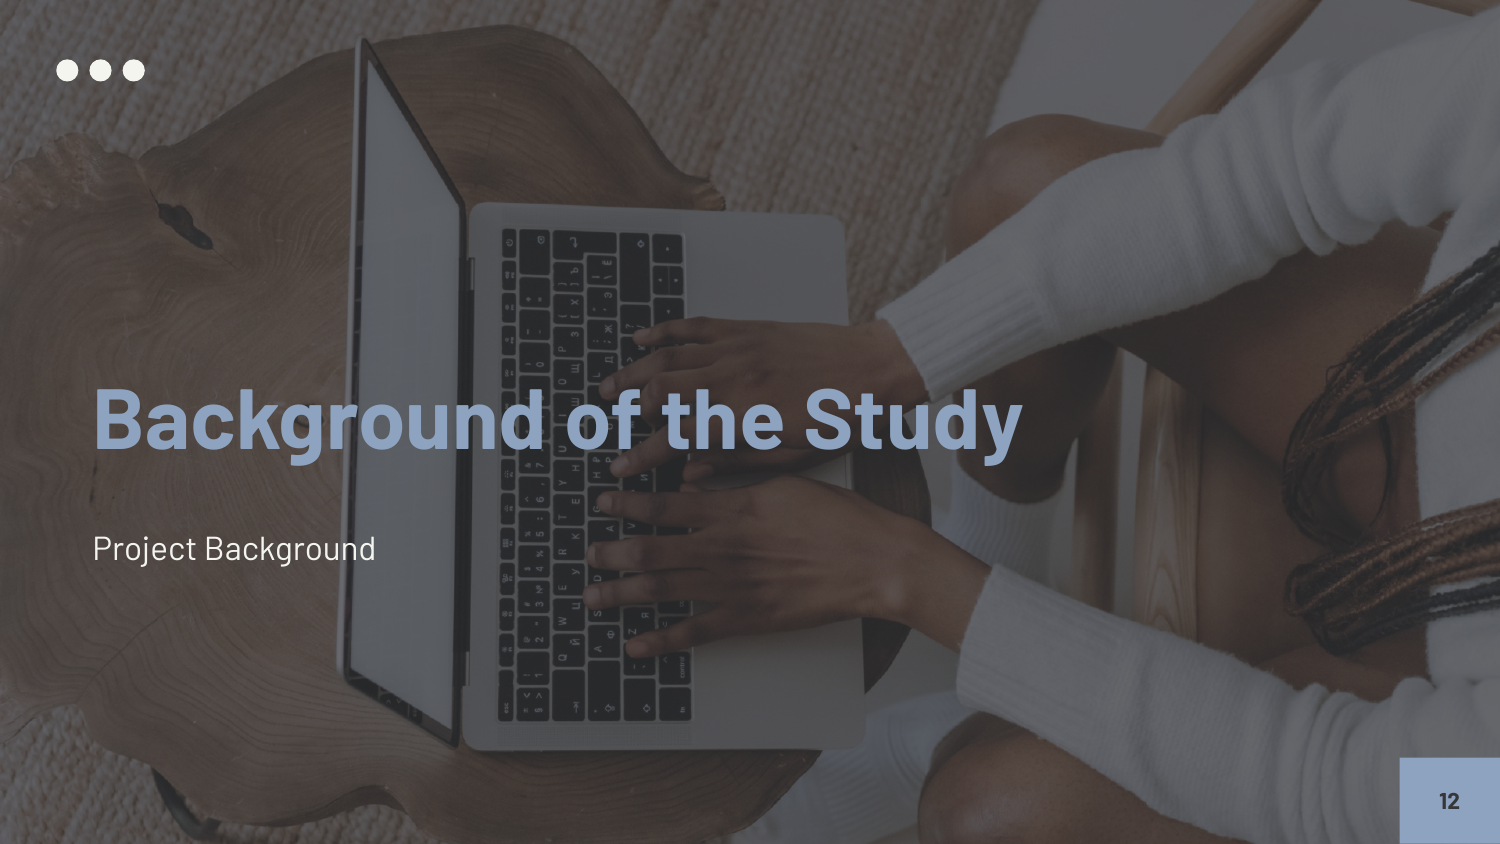

# Background of the Study
Project Background
12